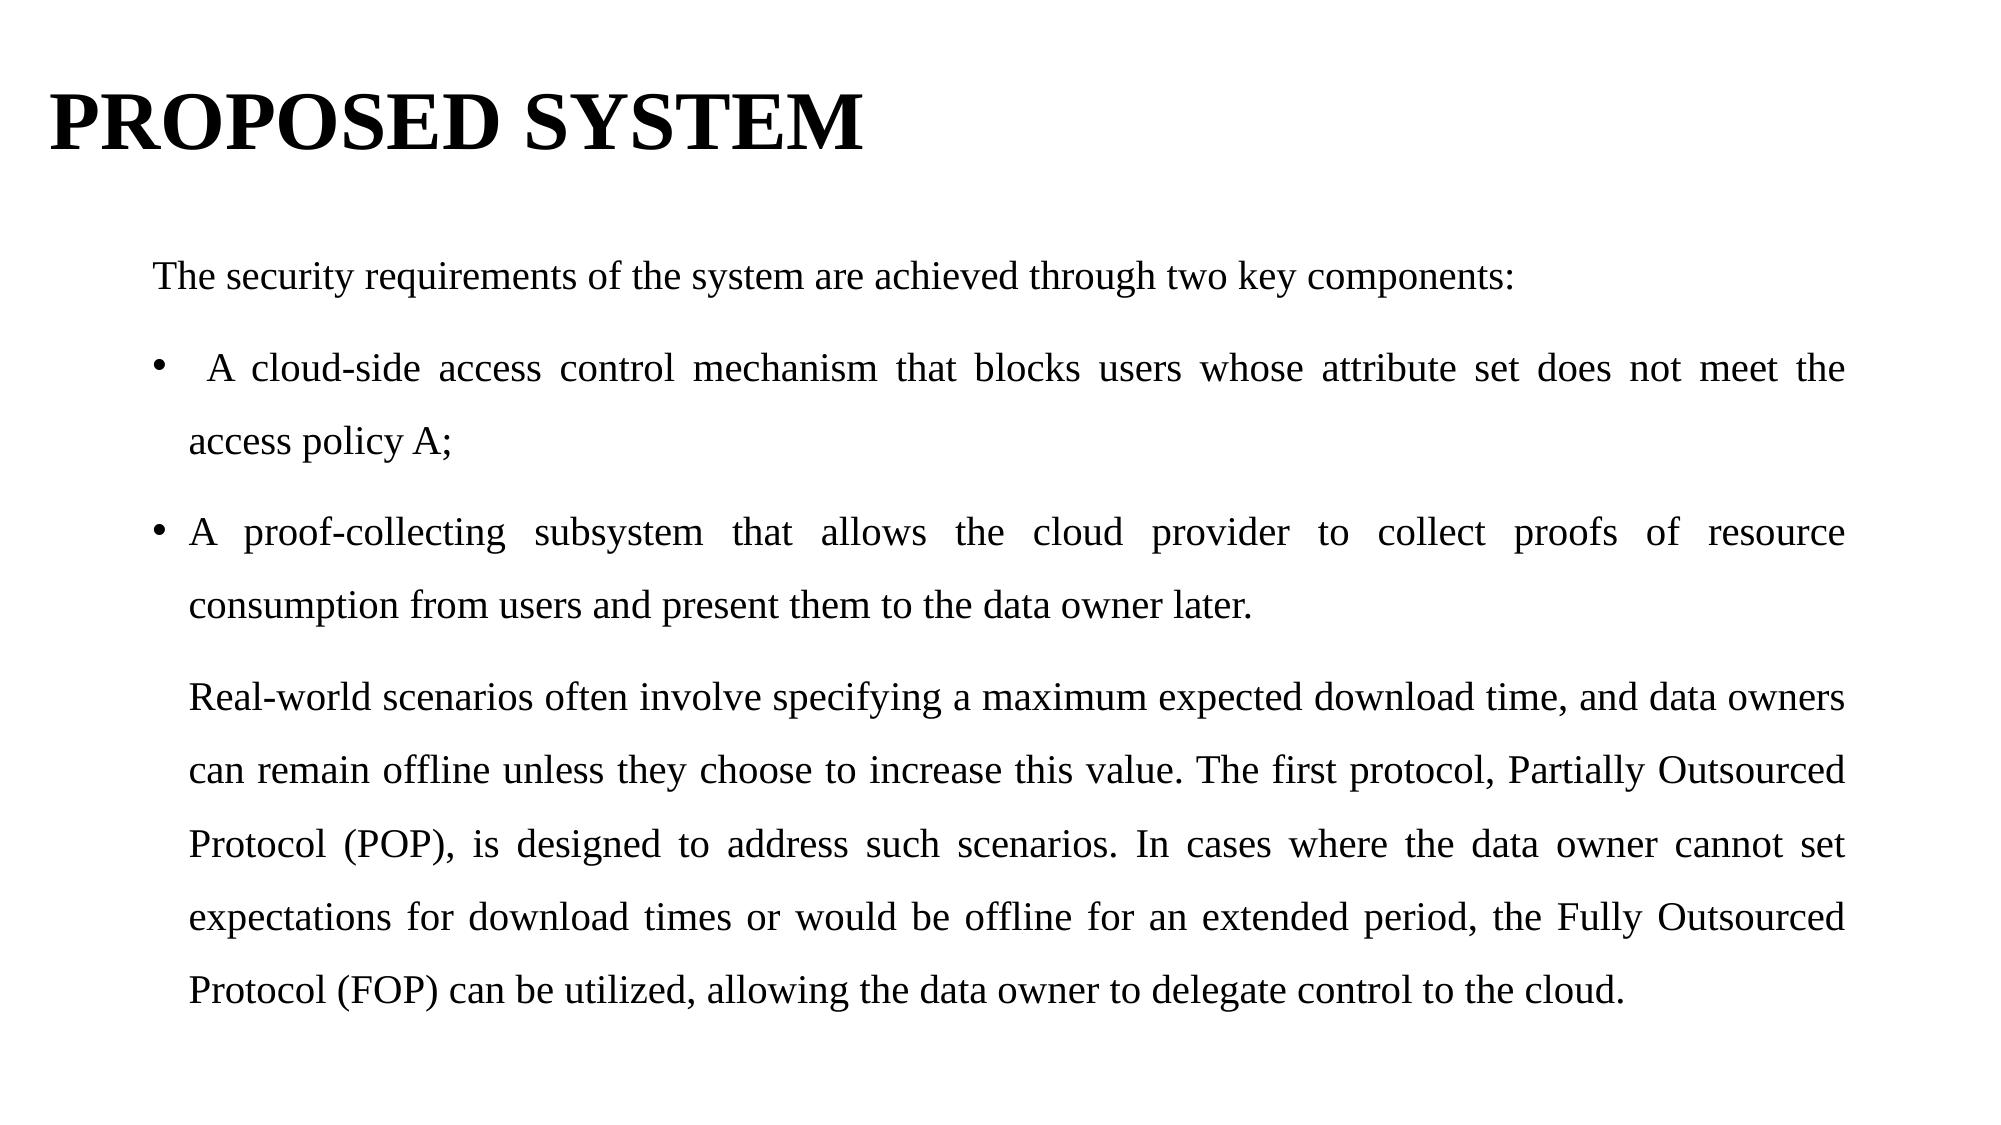

# PROPOSED SYSTEM
The security requirements of the system are achieved through two key components:
 A cloud-side access control mechanism that blocks users whose attribute set does not meet the access policy A;
A proof-collecting subsystem that allows the cloud provider to collect proofs of resource consumption from users and present them to the data owner later.
Real-world scenarios often involve specifying a maximum expected download time, and data owners can remain offline unless they choose to increase this value. The first protocol, Partially Outsourced Protocol (POP), is designed to address such scenarios. In cases where the data owner cannot set expectations for download times or would be offline for an extended period, the Fully Outsourced Protocol (FOP) can be utilized, allowing the data owner to delegate control to the cloud.